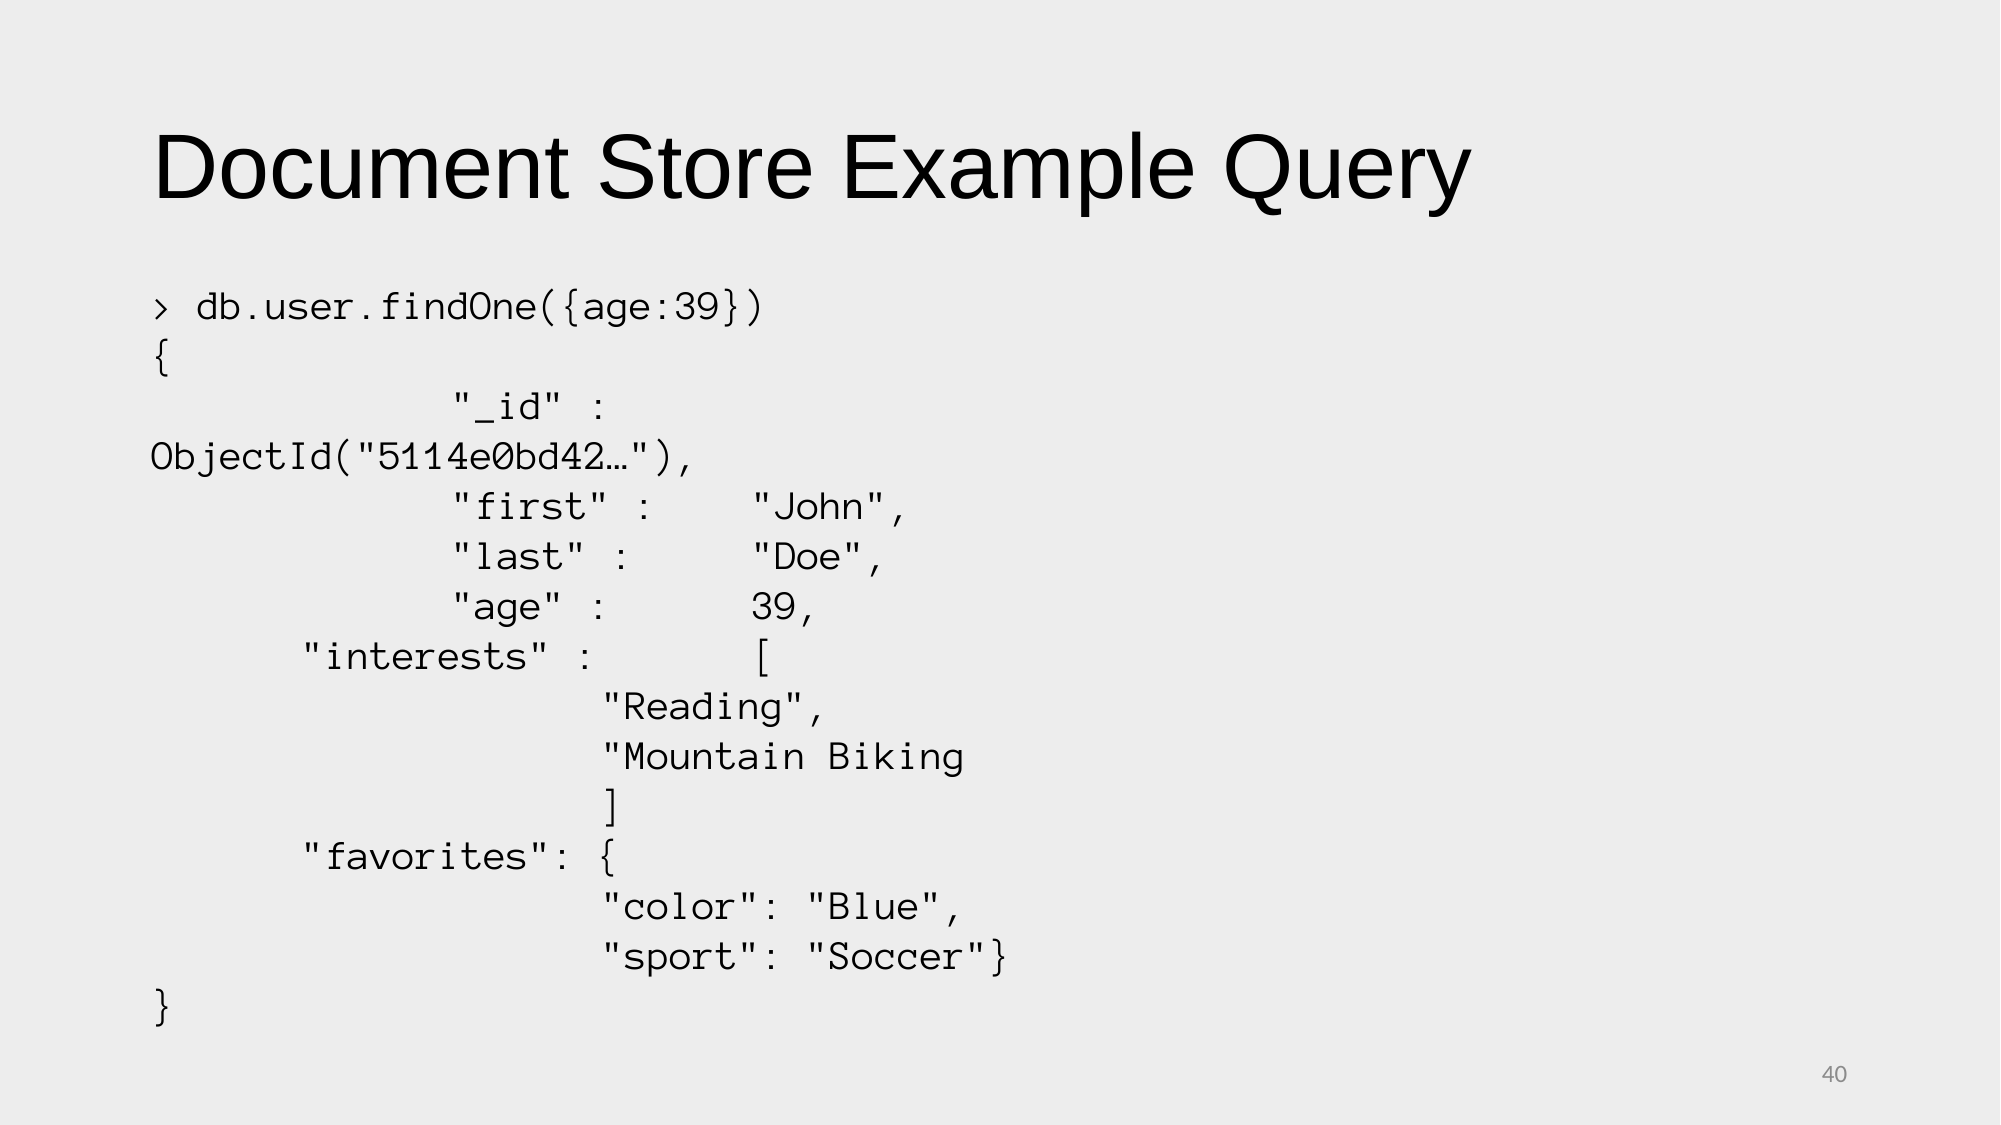

Document Store Example Query
> db.user.findOne({age:39})
{
       	"_id" :       	ObjectId("5114e0bd42…"),
       	"first" : 	"John",
       	"last" : 	"Doe",
       	"age" : 	39,
      	"interests" : 	[
                	"Reading",
                	"Mountain Biking
			]
      	"favorites": {
               	"color": "Blue",
               	"sport": "Soccer"}
}
40